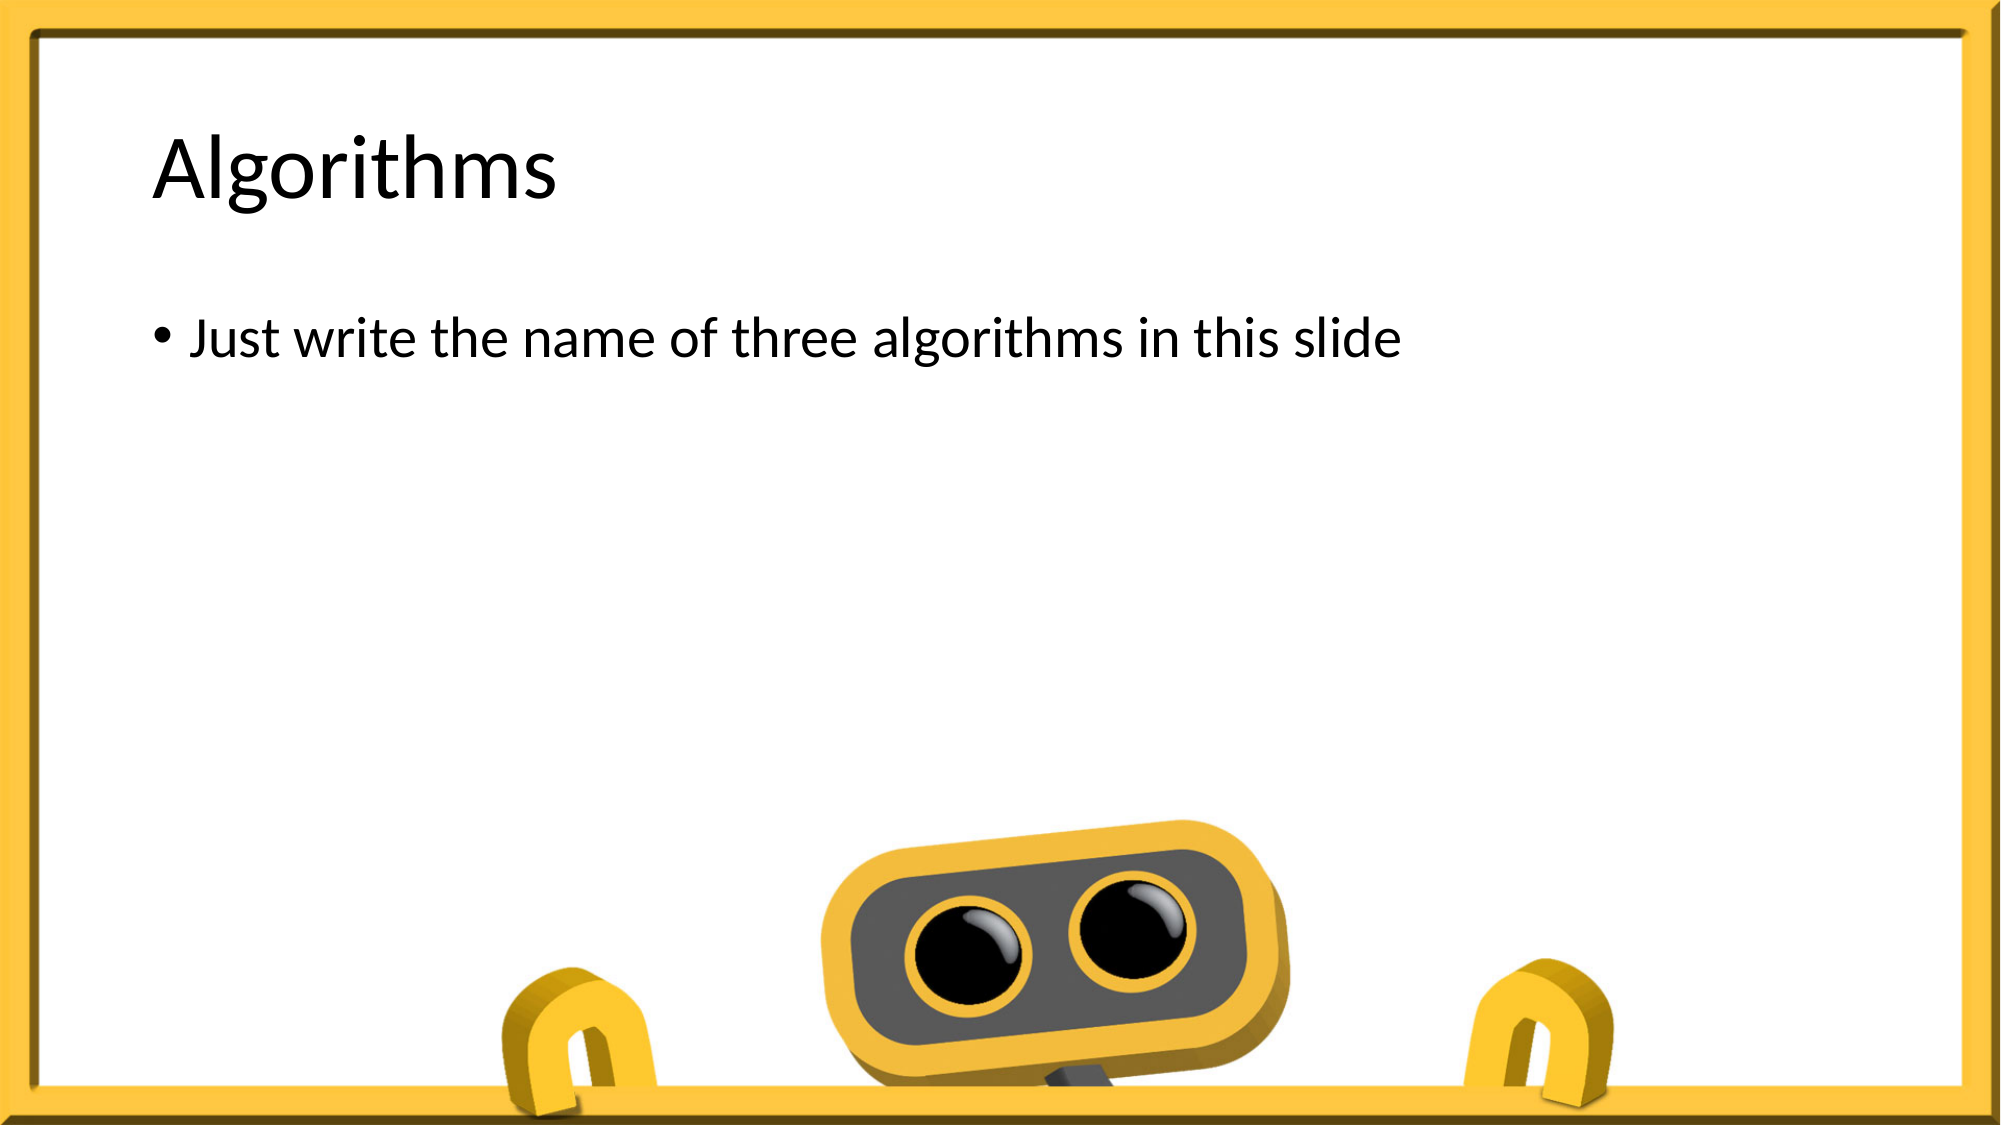

# Algorithms
Just write the name of three algorithms in this slide